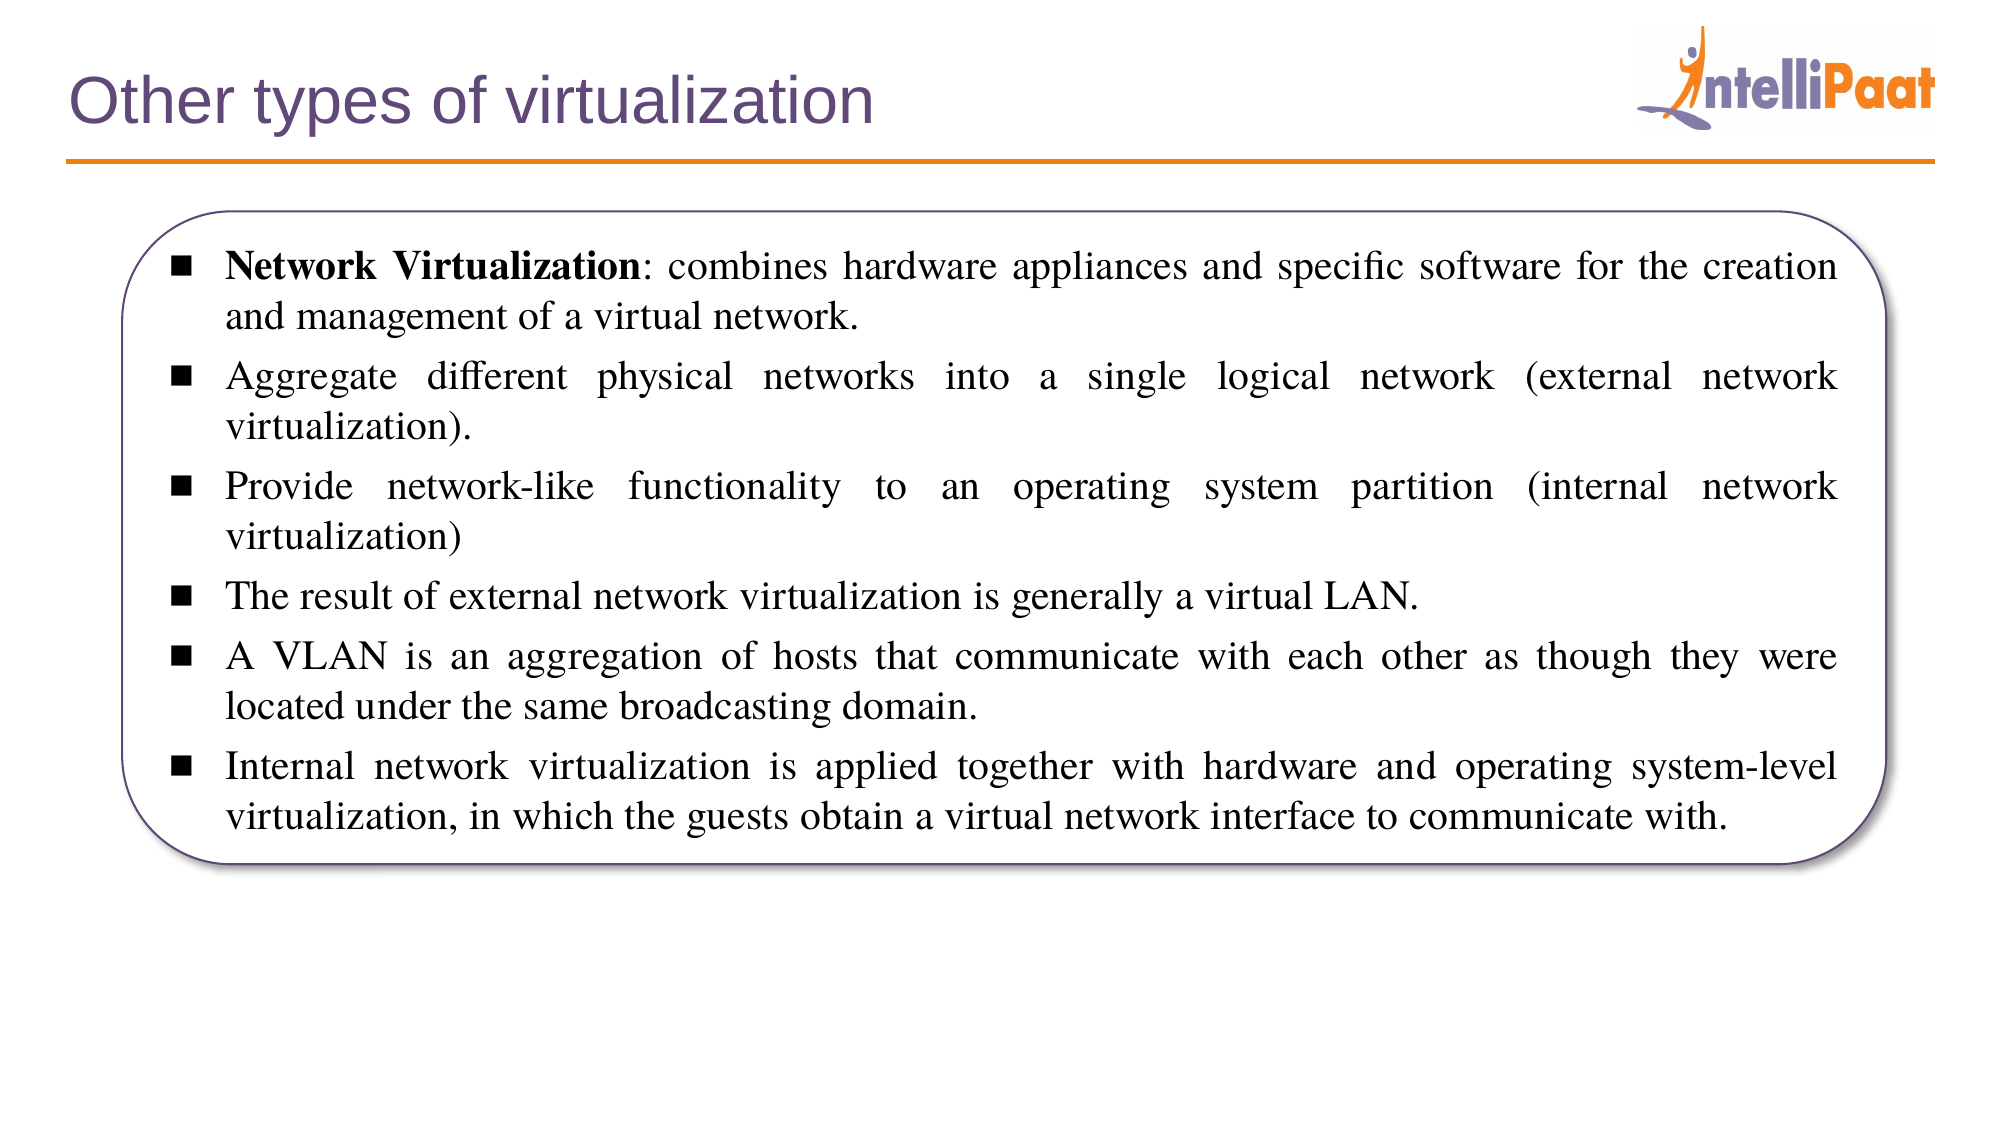

Other types of virtualization
Network Virtualization: combines hardware appliances and specific software for the creation and management of a virtual network.
Aggregate different physical networks into a single logical network (external network virtualization).
Provide network-like functionality to an operating system partition (internal network virtualization)
The result of external network virtualization is generally a virtual LAN.
A VLAN is an aggregation of hosts that communicate with each other as though they were located under the same broadcasting domain.
Internal network virtualization is applied together with hardware and operating system-level virtualization, in which the guests obtain a virtual network interface to communicate with.